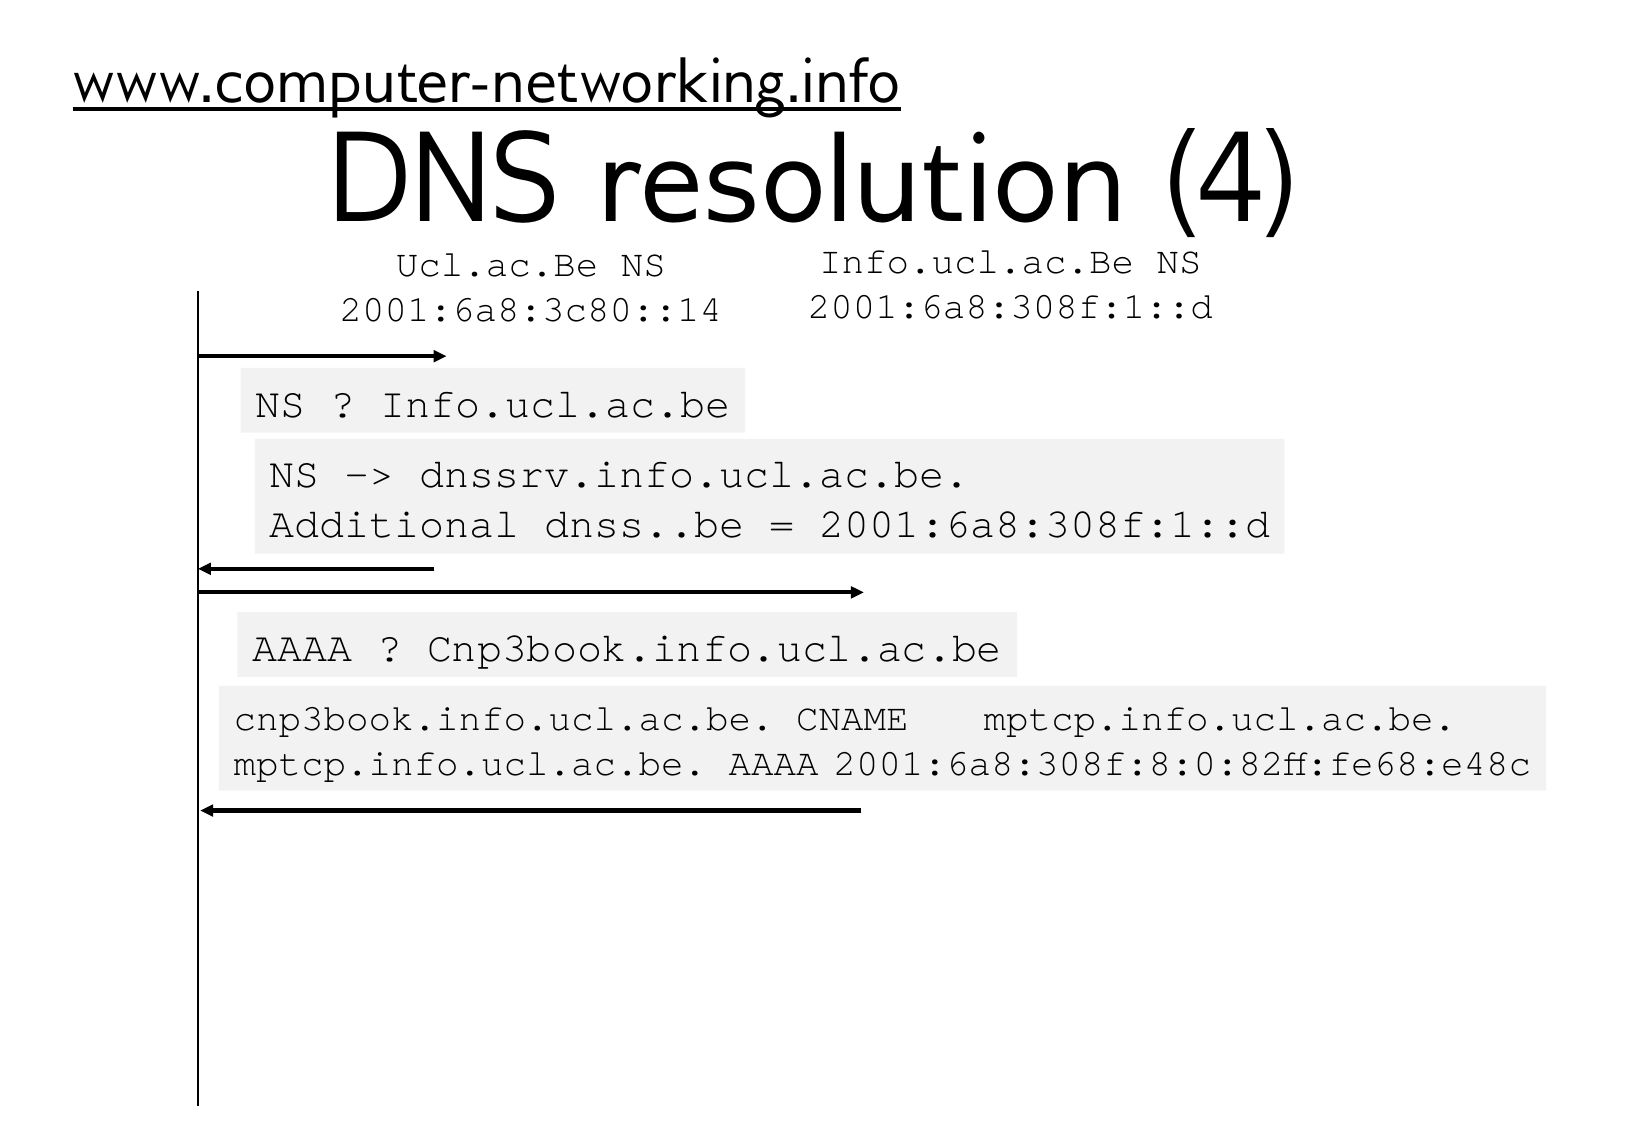

# DNS resolution (4)
www.computer-networking.info
Info.ucl.ac.Be NS
2001:6a8:308f:1::d
Ucl.ac.Be NS
2001:6a8:3c80::14
NS ? Info.ucl.ac.be
NS -> dnssrv.info.ucl.ac.be.
Additional dnss..be = 2001:6a8:308f:1::d
AAAA ? Cnp3book.info.ucl.ac.be
cnp3book.info.ucl.ac.be. CNAME	mptcp.info.ucl.ac.be.
mptcp.info.ucl.ac.be. AAAA	2001:6a8:308f:8:0:82ff:fe68:e48c